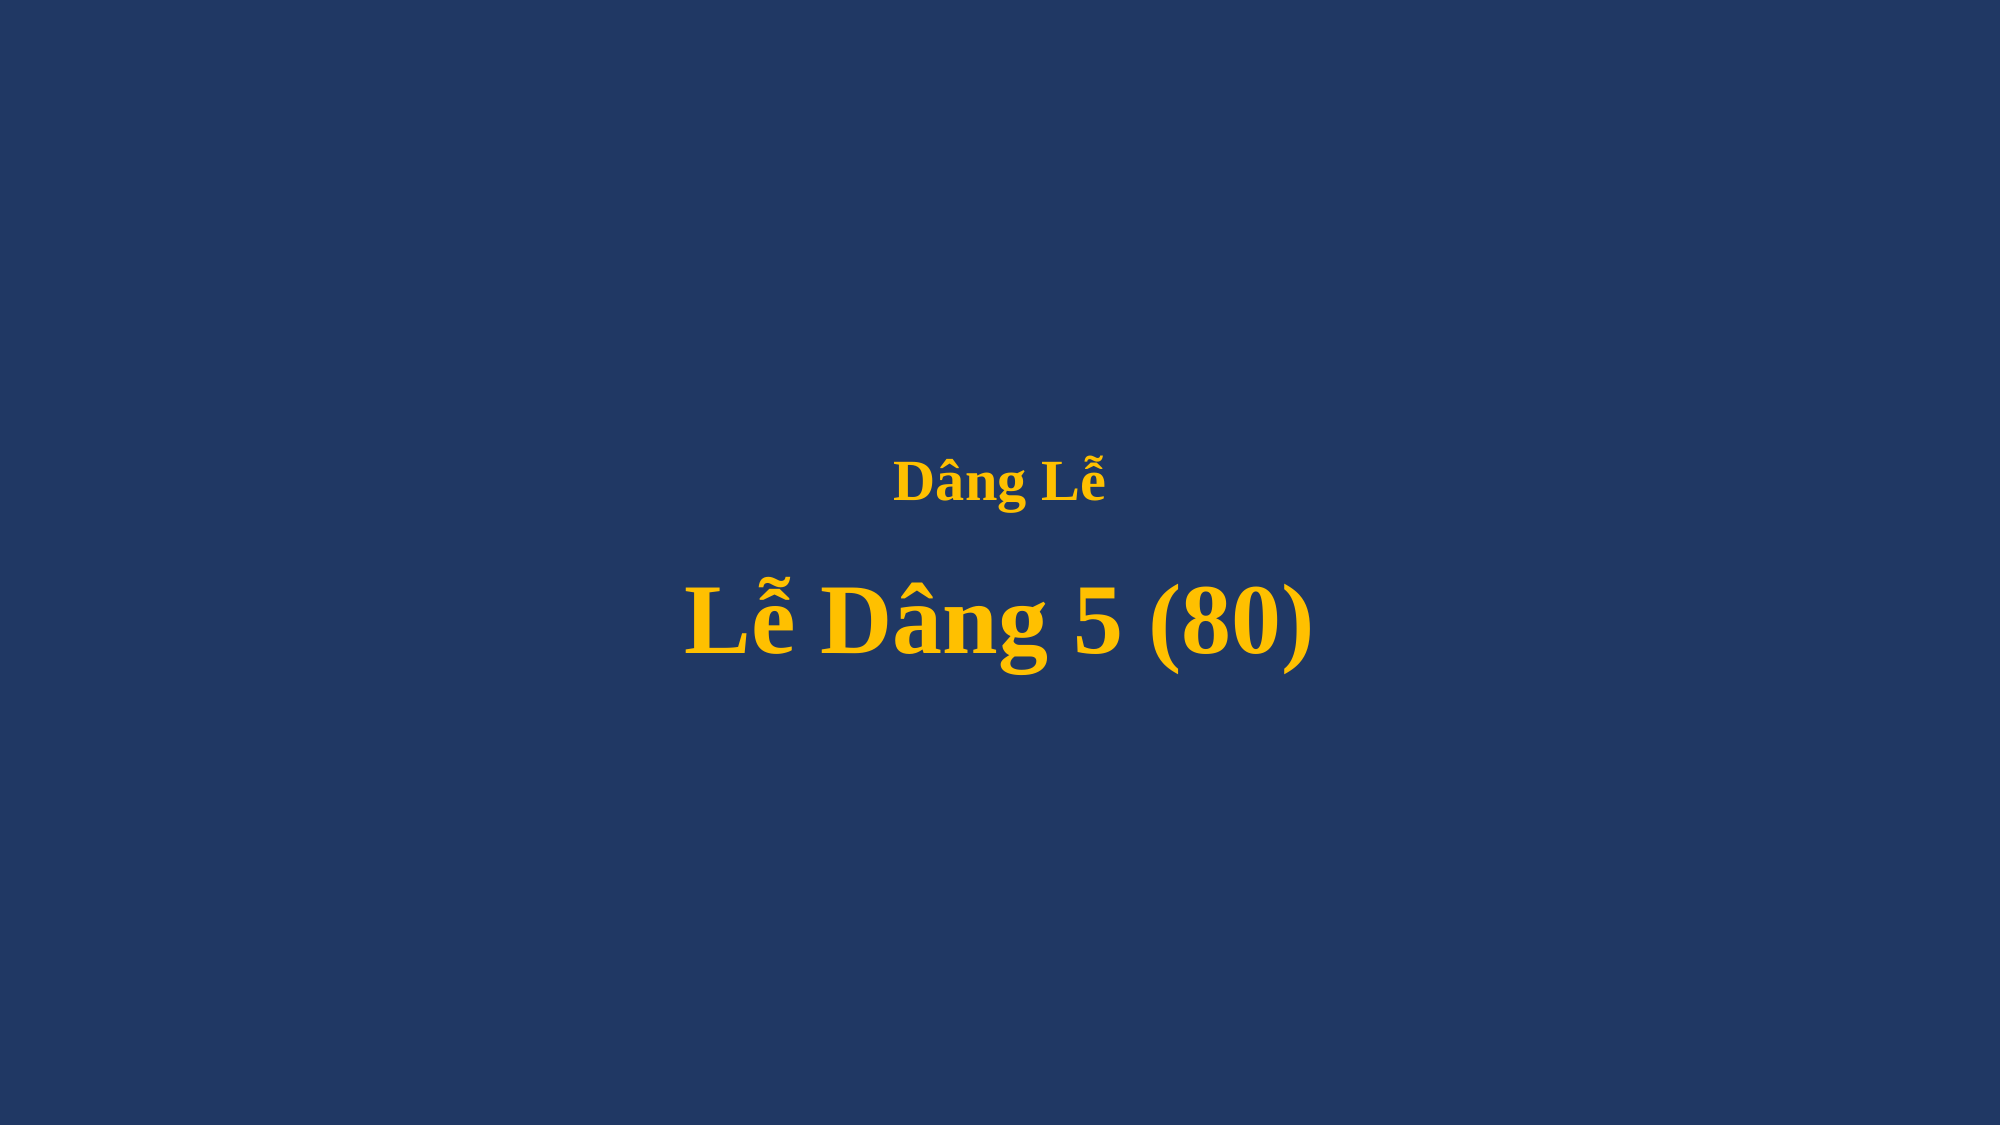

# Dâng Lễ Lễ Dâng 5 (80)